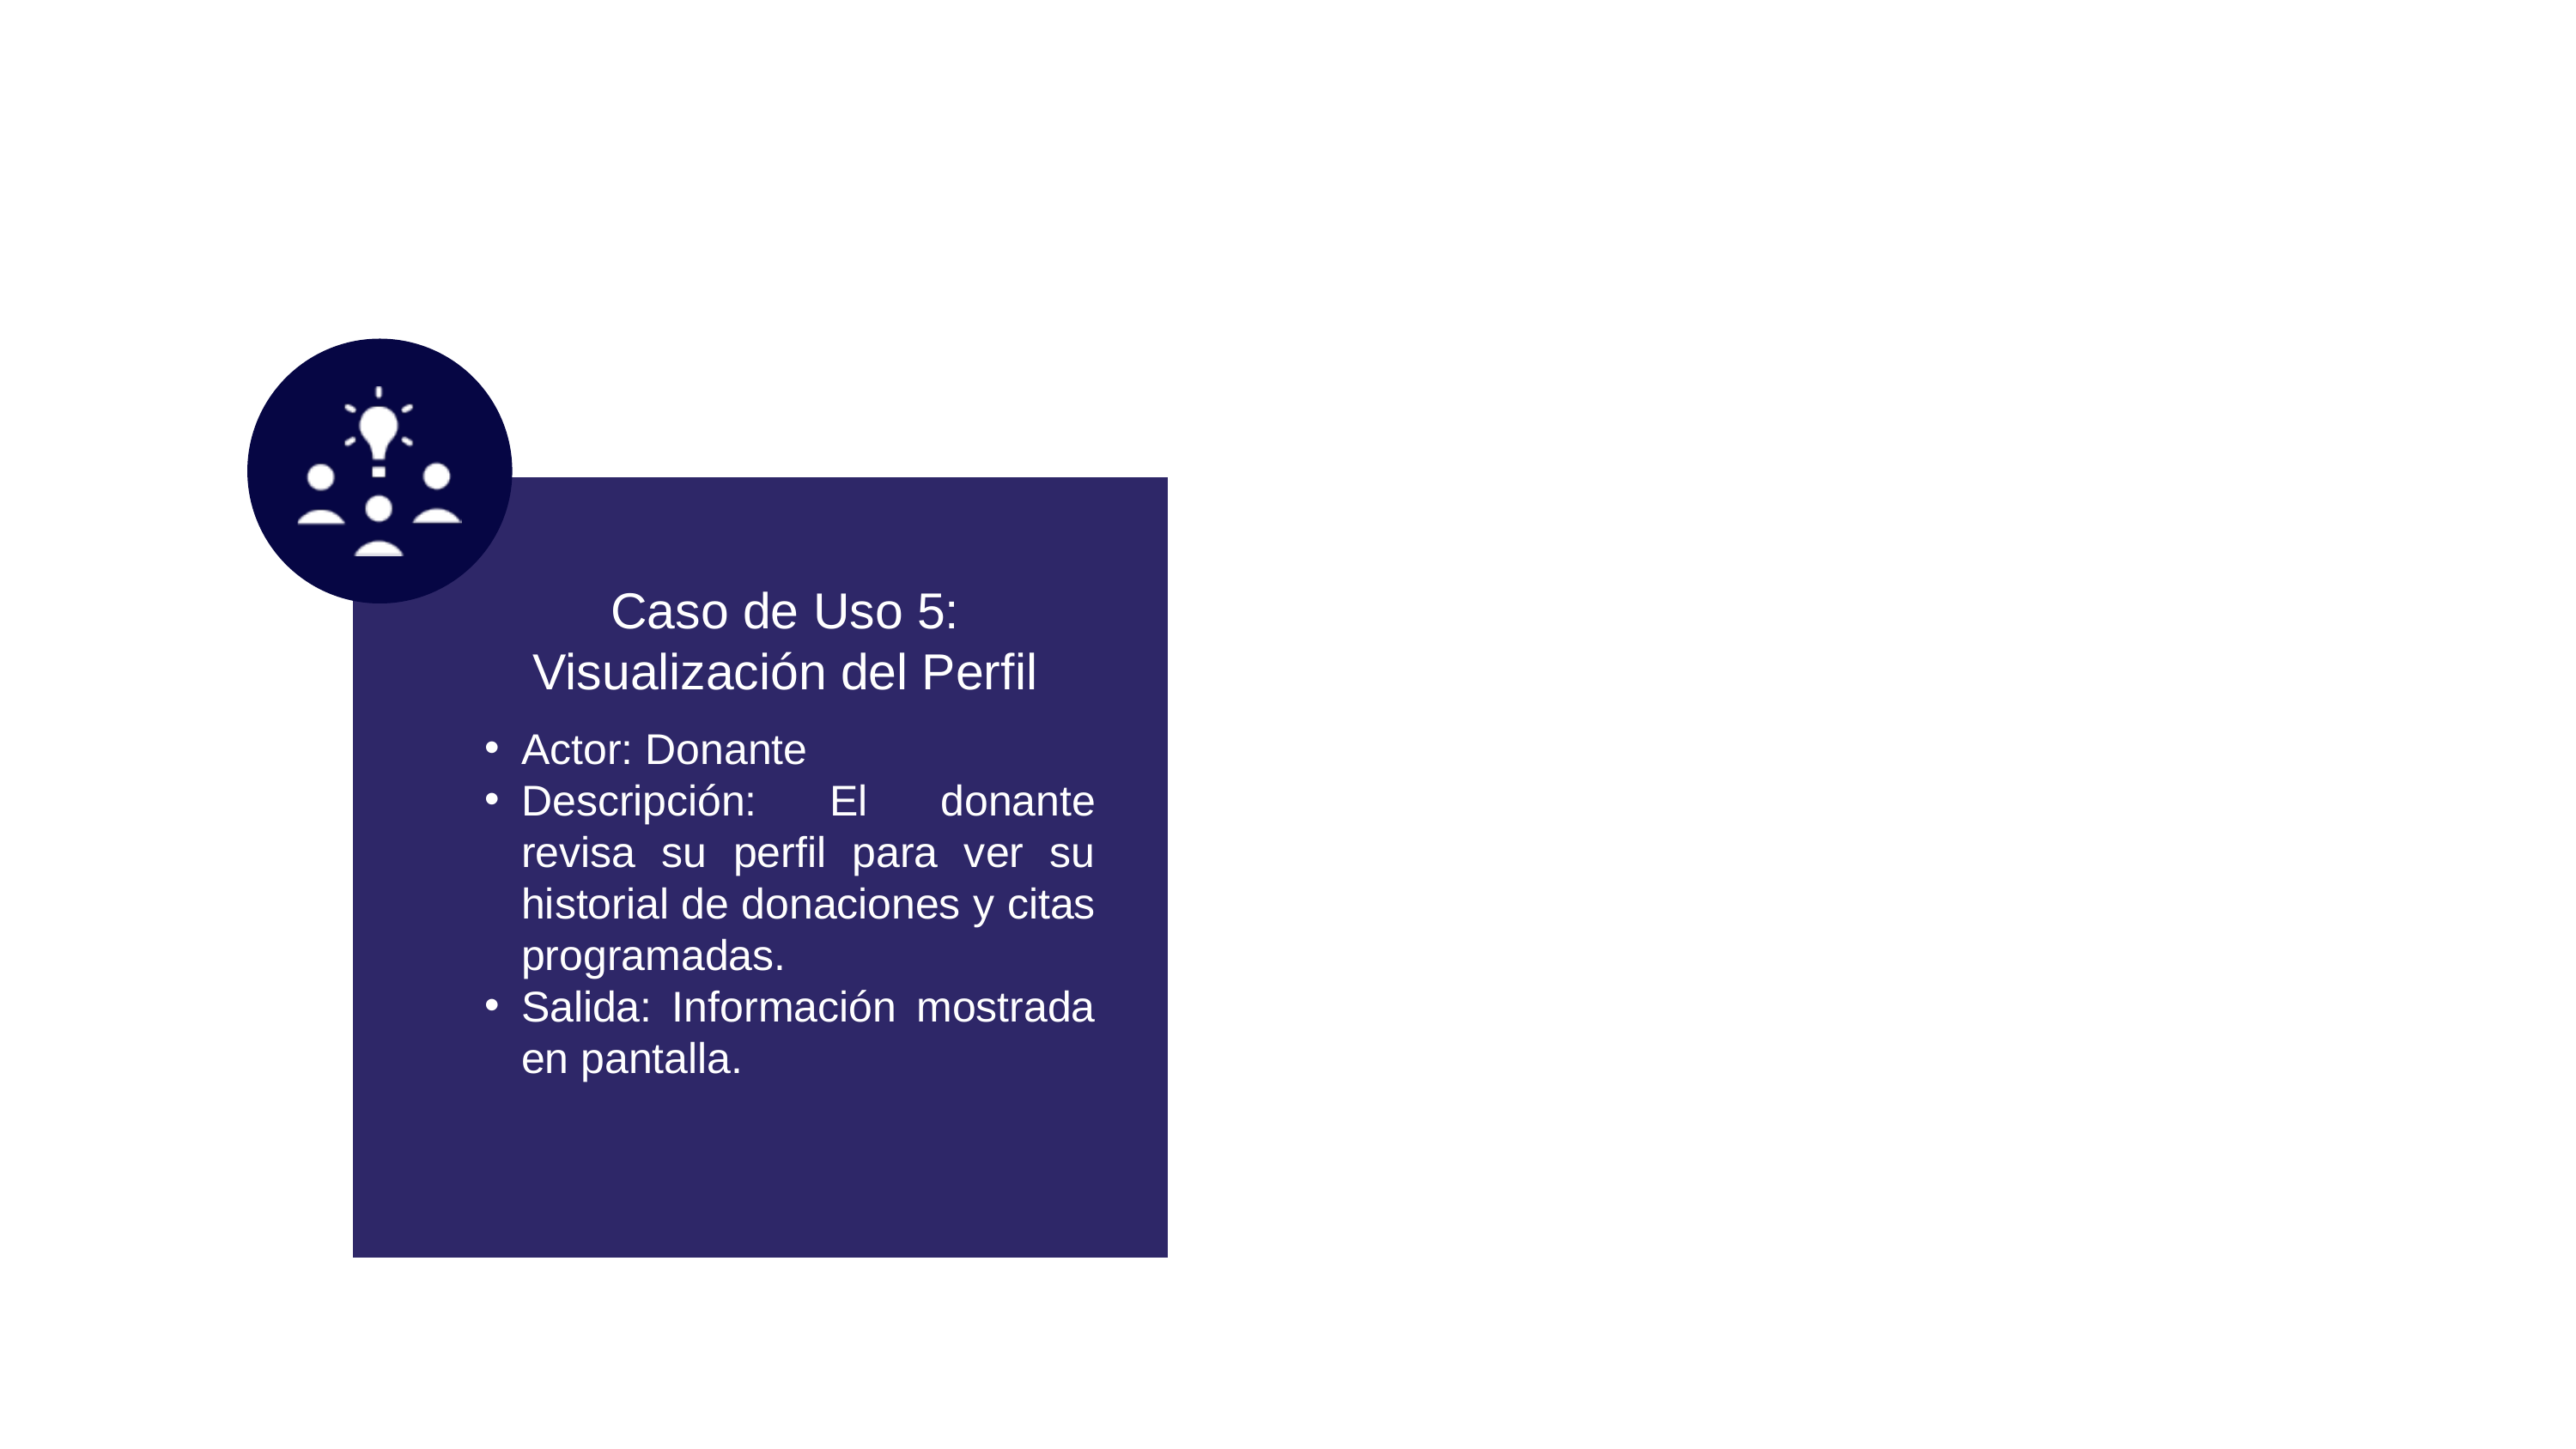

Caso de Uso 5: Visualización del Perfil
Actor: Donante
Descripción: El donante revisa su perfil para ver su historial de donaciones y citas programadas.
Salida: Información mostrada en pantalla.